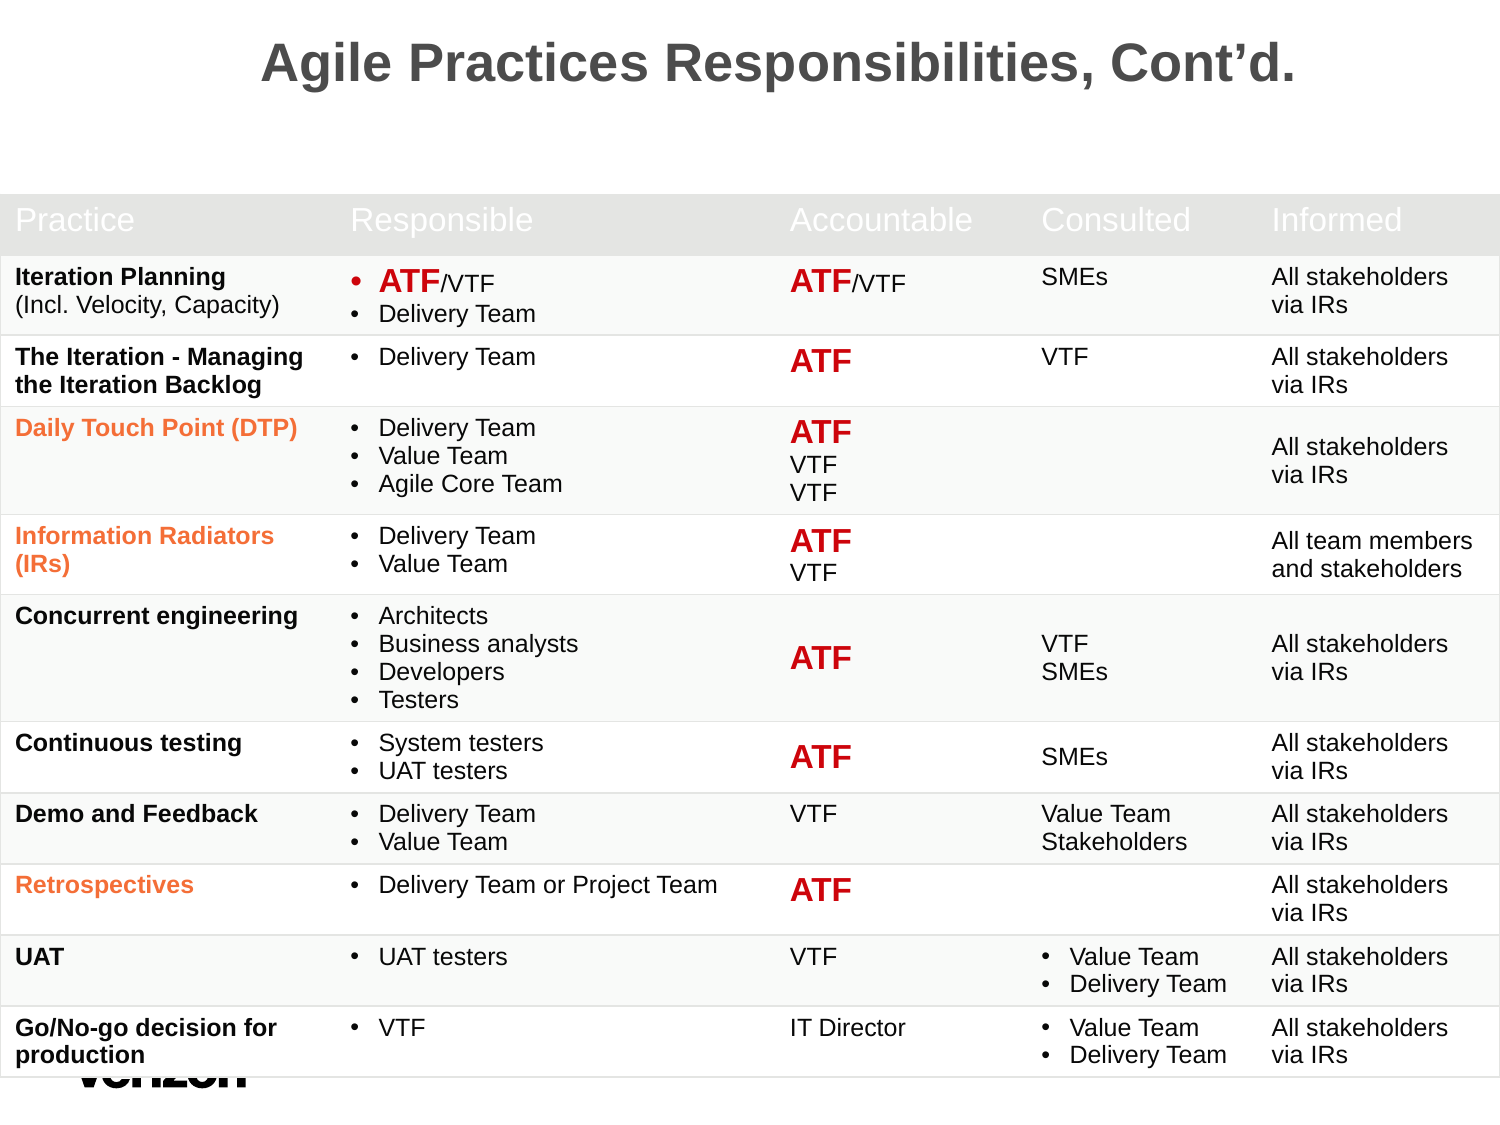

# Agile Practices Responsibilities, Cont’d.
| Practice | Responsible | Accountable | Consulted | Informed |
| --- | --- | --- | --- | --- |
| Iteration Planning (Incl. Velocity, Capacity) | ATF/VTF Delivery Team | ATF/VTF | SMEs | All stakeholders via IRs |
| The Iteration - Managing the Iteration Backlog | Delivery Team | ATF | VTF | All stakeholders via IRs |
| Daily Touch Point (DTP) | Delivery Team Value Team Agile Core Team | ATF VTF VTF |  | All stakeholders via IRs |
| Information Radiators (IRs) | Delivery Team Value Team | ATF VTF |  | All team members and stakeholders |
| Concurrent engineering | Architects Business analysts Developers Testers | ATF | VTF SMEs | All stakeholders via IRs |
| Continuous testing | System testers UAT testers | ATF | SMEs | All stakeholders via IRs |
| Demo and Feedback | Delivery Team Value Team | VTF | Value Team Stakeholders | All stakeholders via IRs |
| Retrospectives | Delivery Team or Project Team | ATF |  | All stakeholders via IRs |
| UAT | UAT testers | VTF | Value Team Delivery Team | All stakeholders via IRs |
| Go/No-go decision for production | VTF | IT Director | Value Team Delivery Team | All stakeholders via IRs |